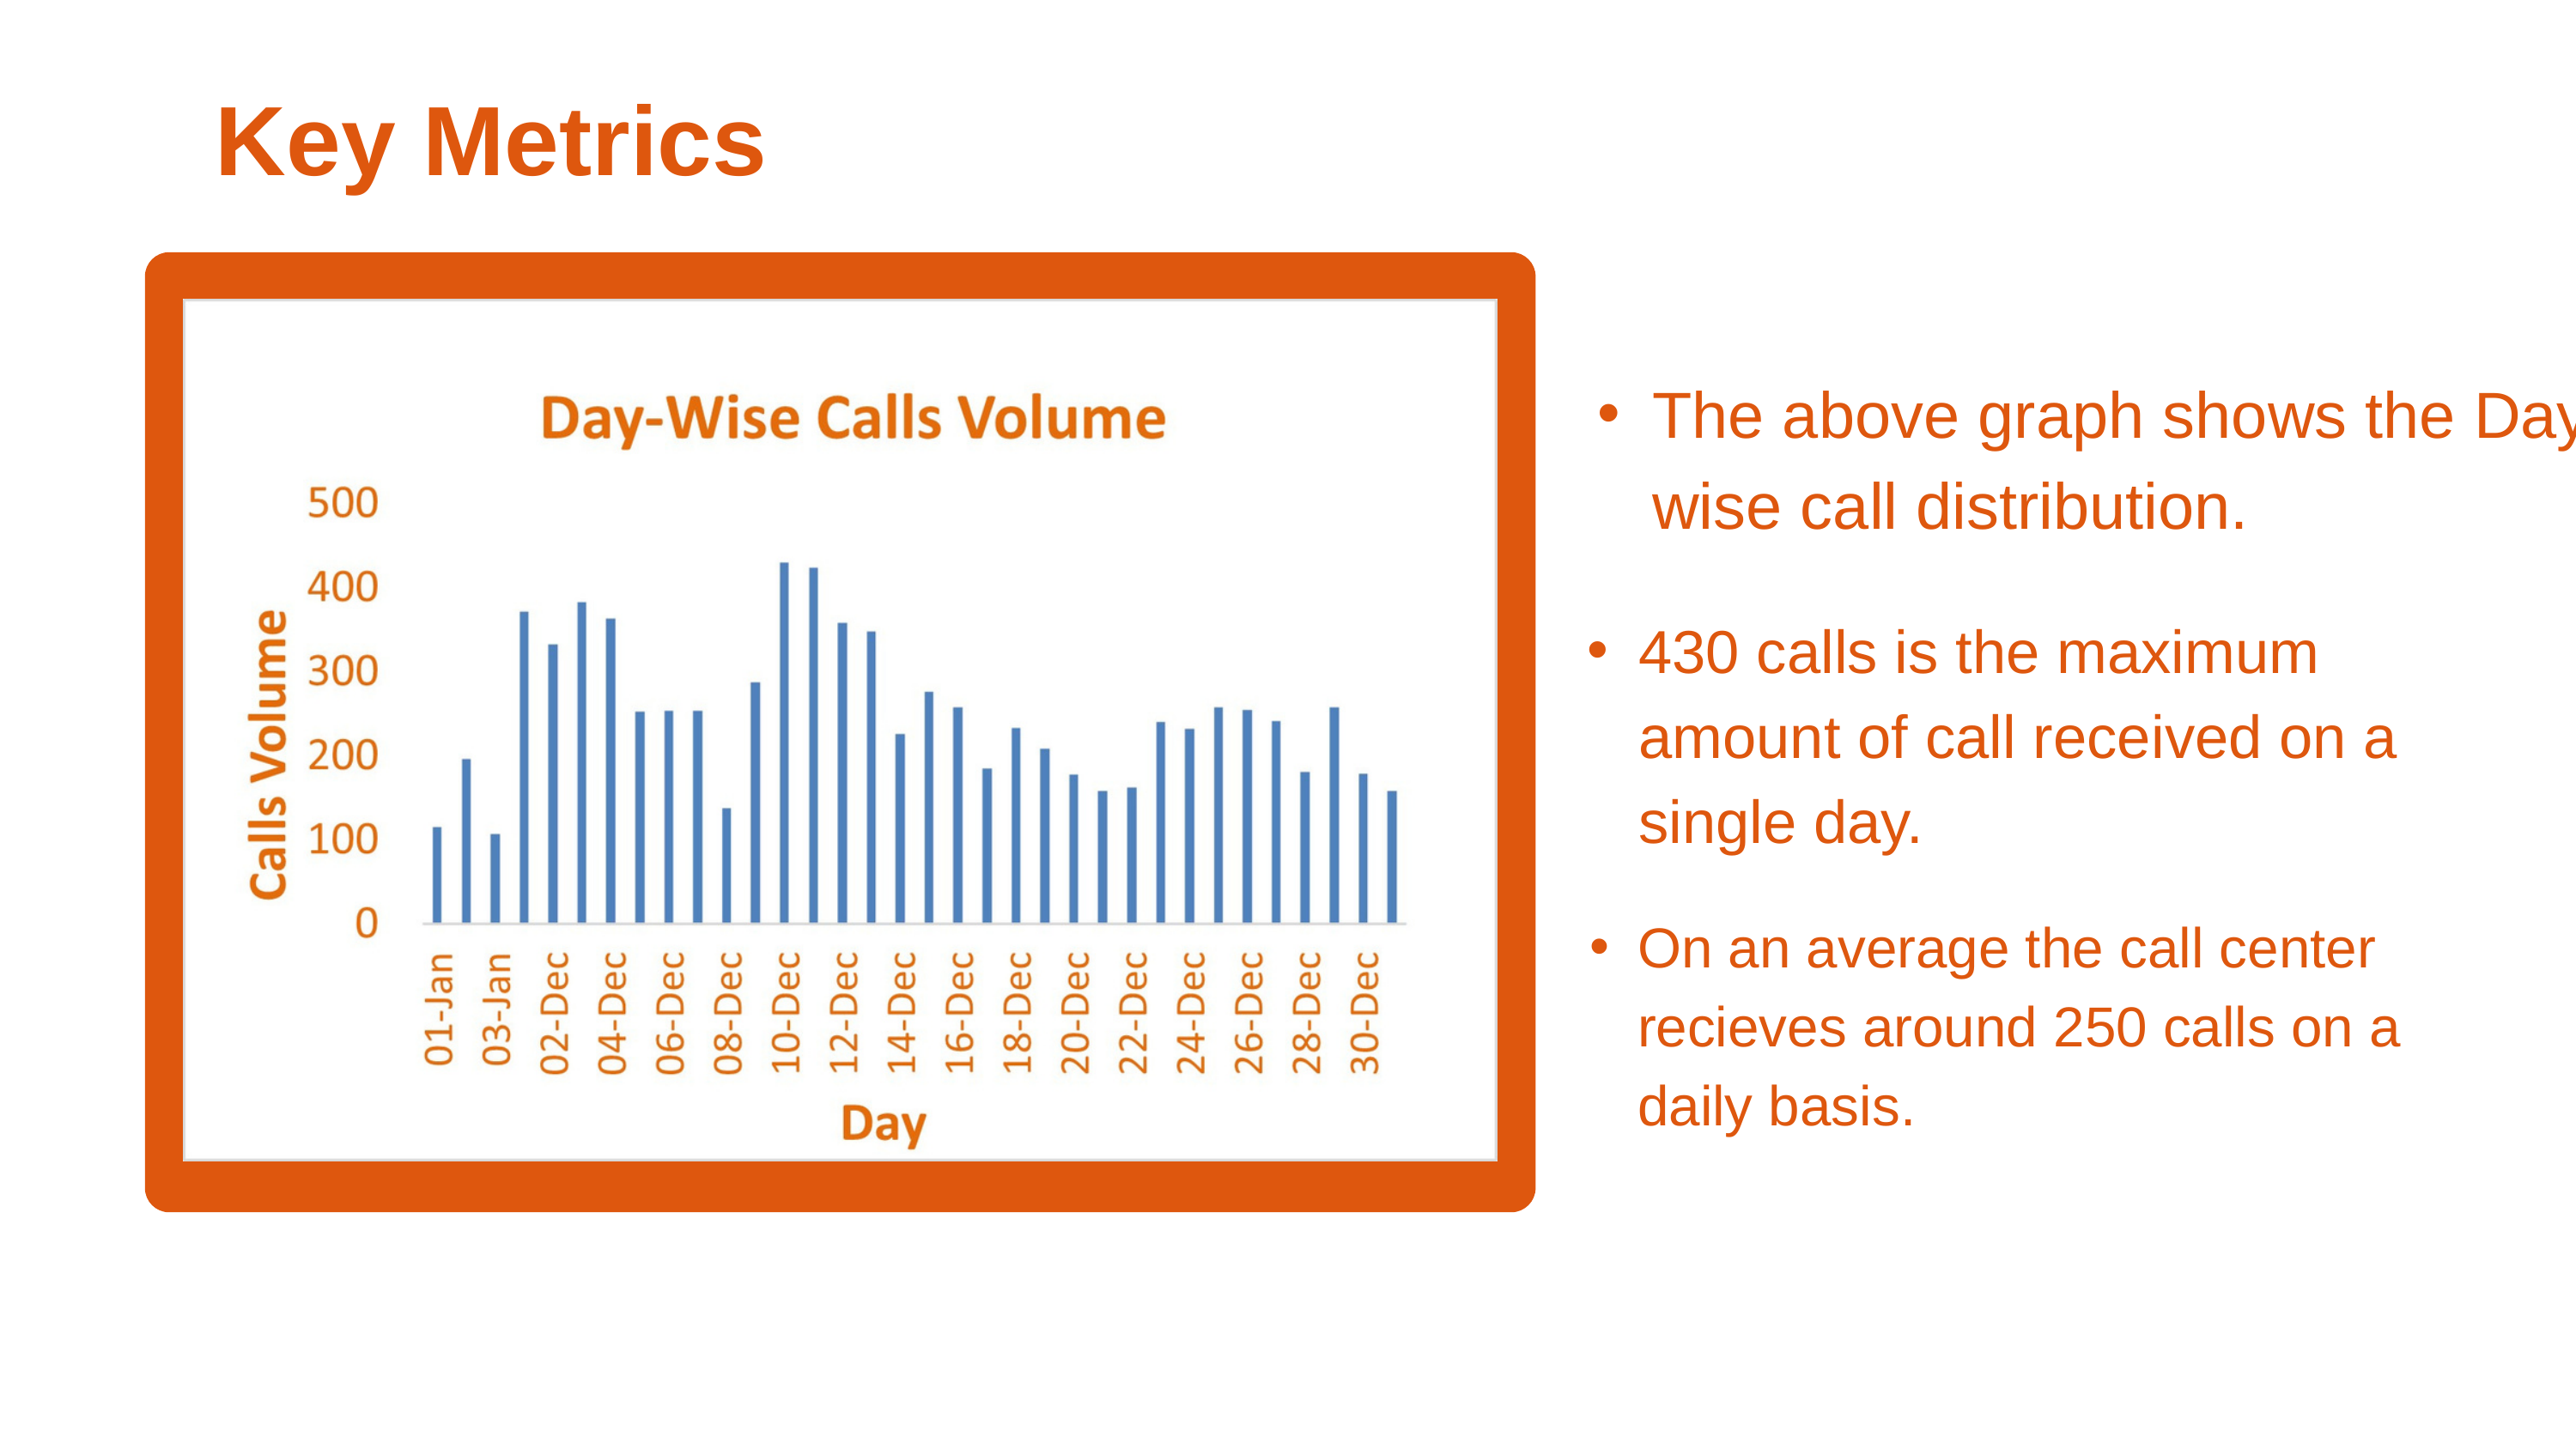

Key Metrics

The above graph shows the Day-wise call distribution.
430 calls is the maximum amount of call received on a single day.
On an average the call center recieves around 250 calls on a daily basis.